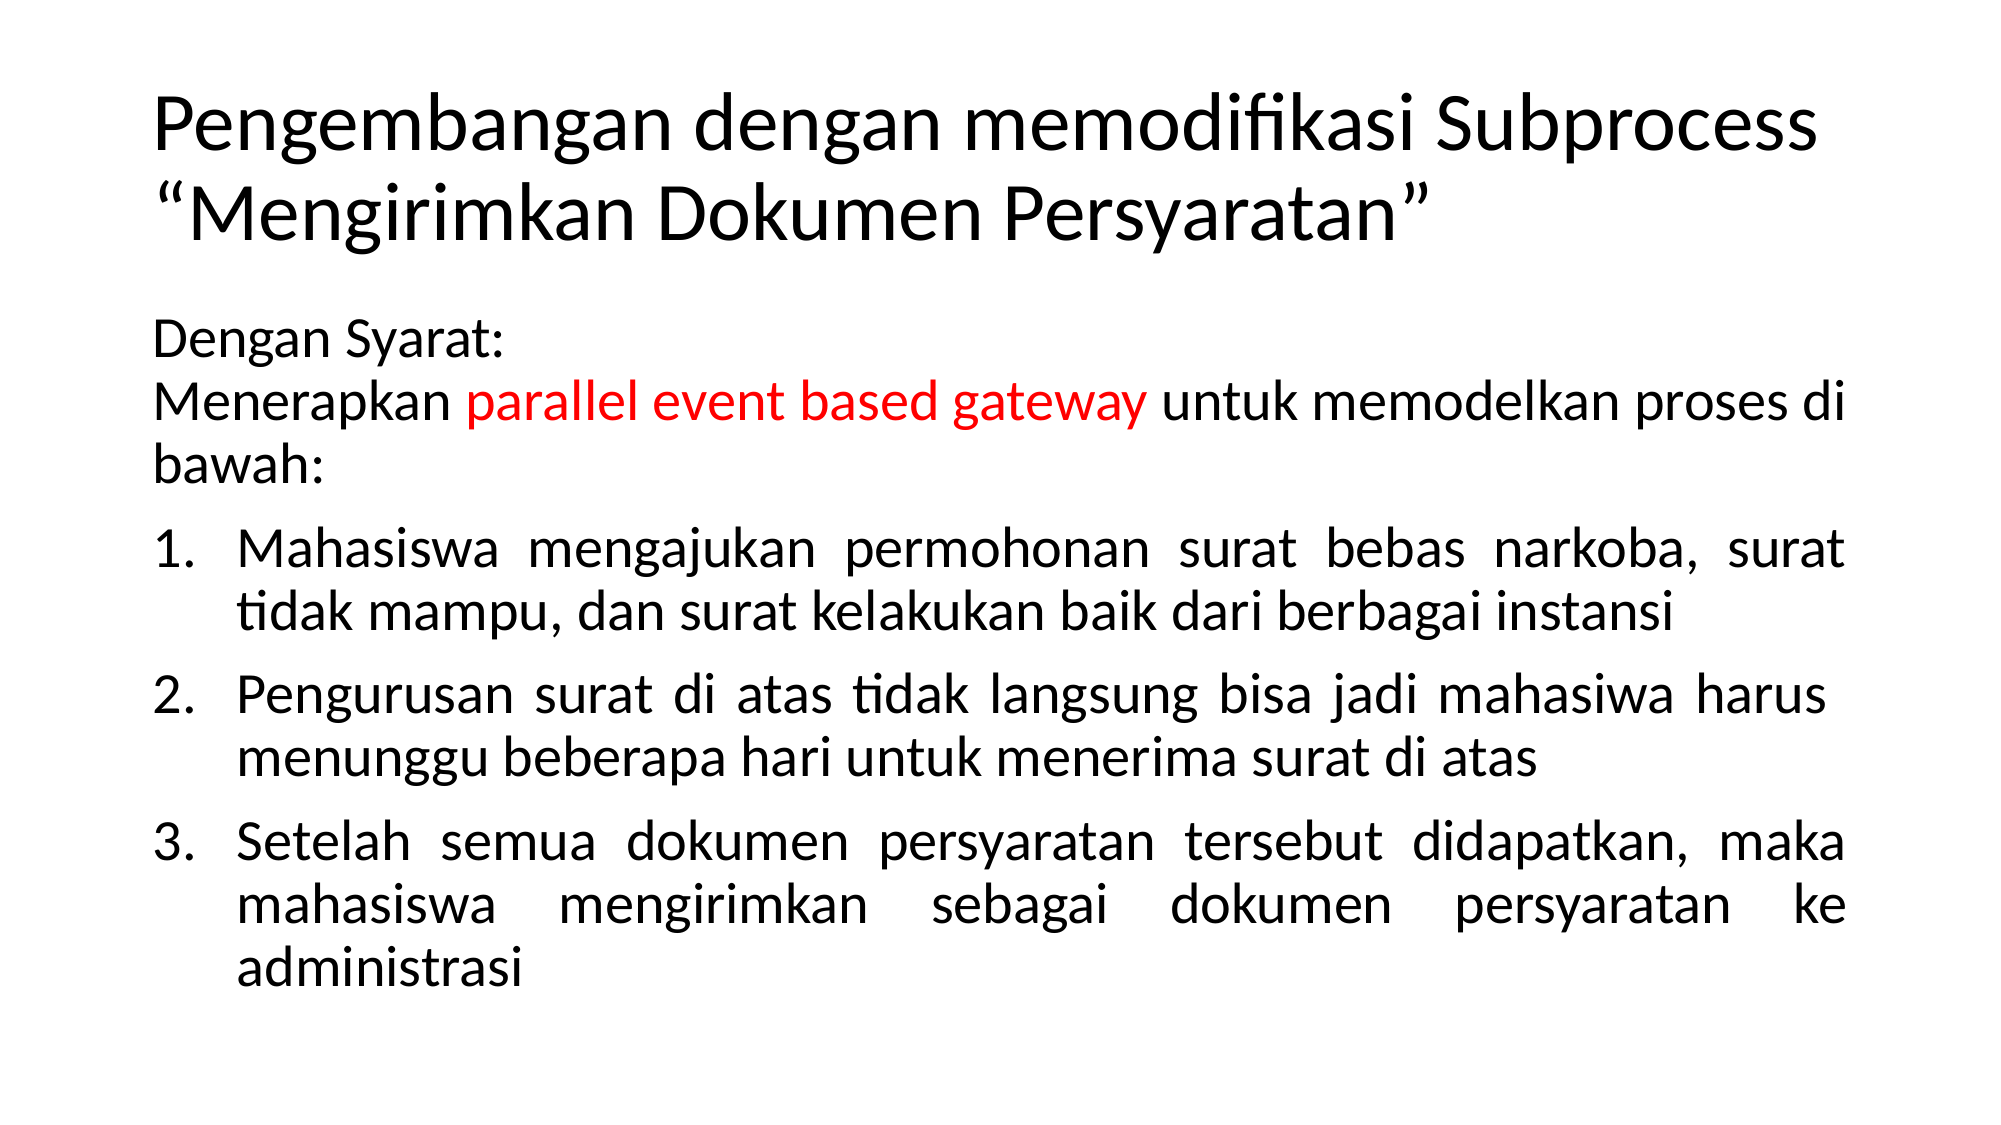

# Pengembangan dengan memodifikasi Subprocess “Mengirimkan Dokumen Persyaratan”
Dengan Syarat:
Menerapkan parallel event based gateway untuk memodelkan proses di bawah:
Mahasiswa mengajukan permohonan surat bebas narkoba, surat tidak mampu, dan surat kelakukan baik dari berbagai instansi
Pengurusan surat di atas tidak langsung bisa jadi mahasiwa harus  menunggu beberapa hari untuk menerima surat di atas
Setelah semua dokumen persyaratan tersebut didapatkan, maka mahasiswa mengirimkan sebagai dokumen persyaratan ke administrasi